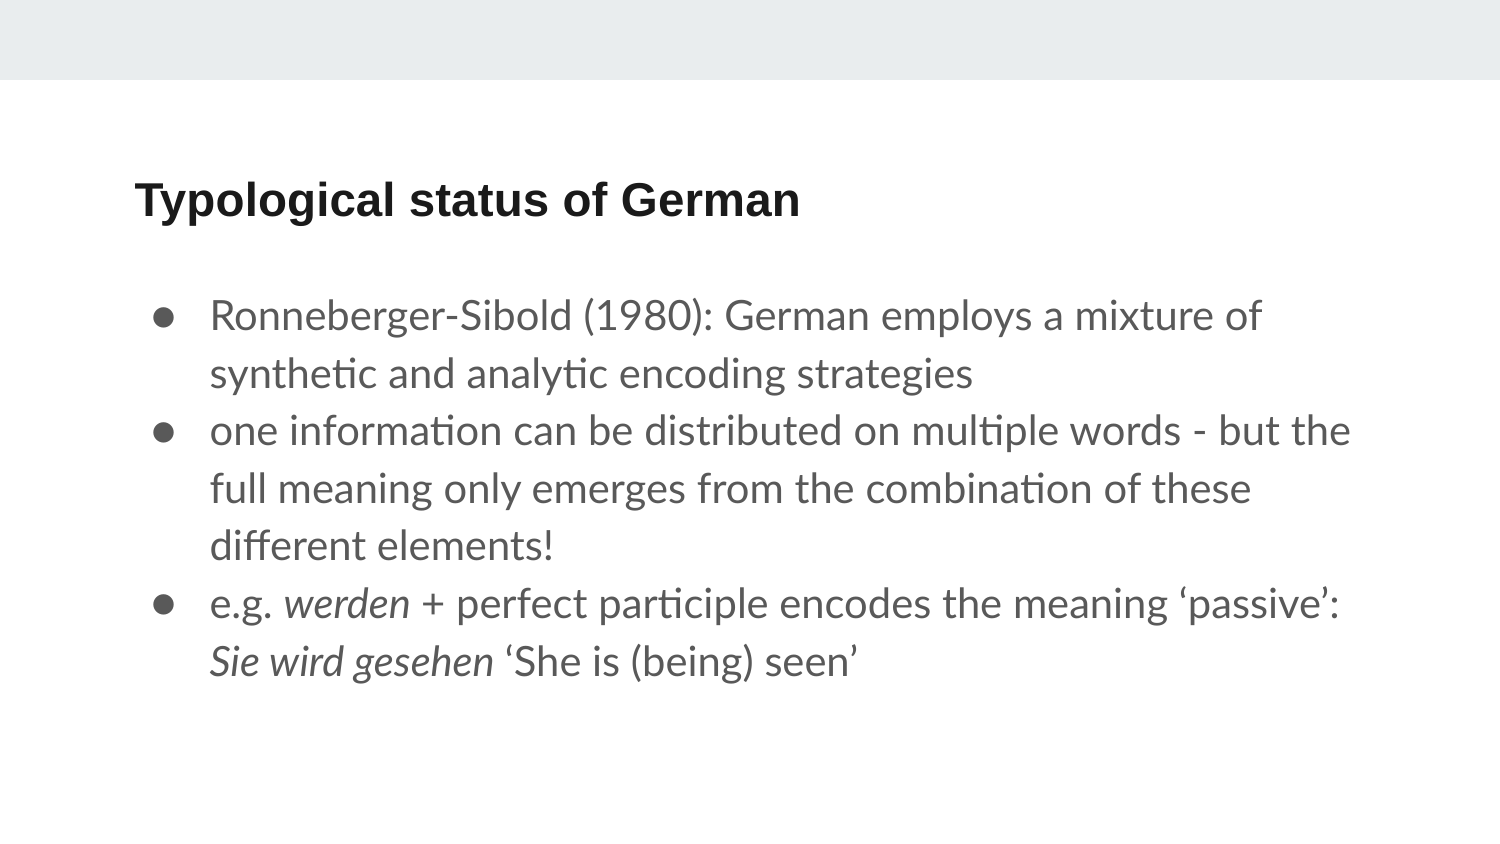

# Typological status of German
Ronneberger-Sibold (1980): German employs a mixture of synthetic and analytic encoding strategies
one information can be distributed on multiple words - but the full meaning only emerges from the combination of these different elements!
e.g. werden + perfect participle encodes the meaning ‘passive’: Sie wird gesehen ‘She is (being) seen’